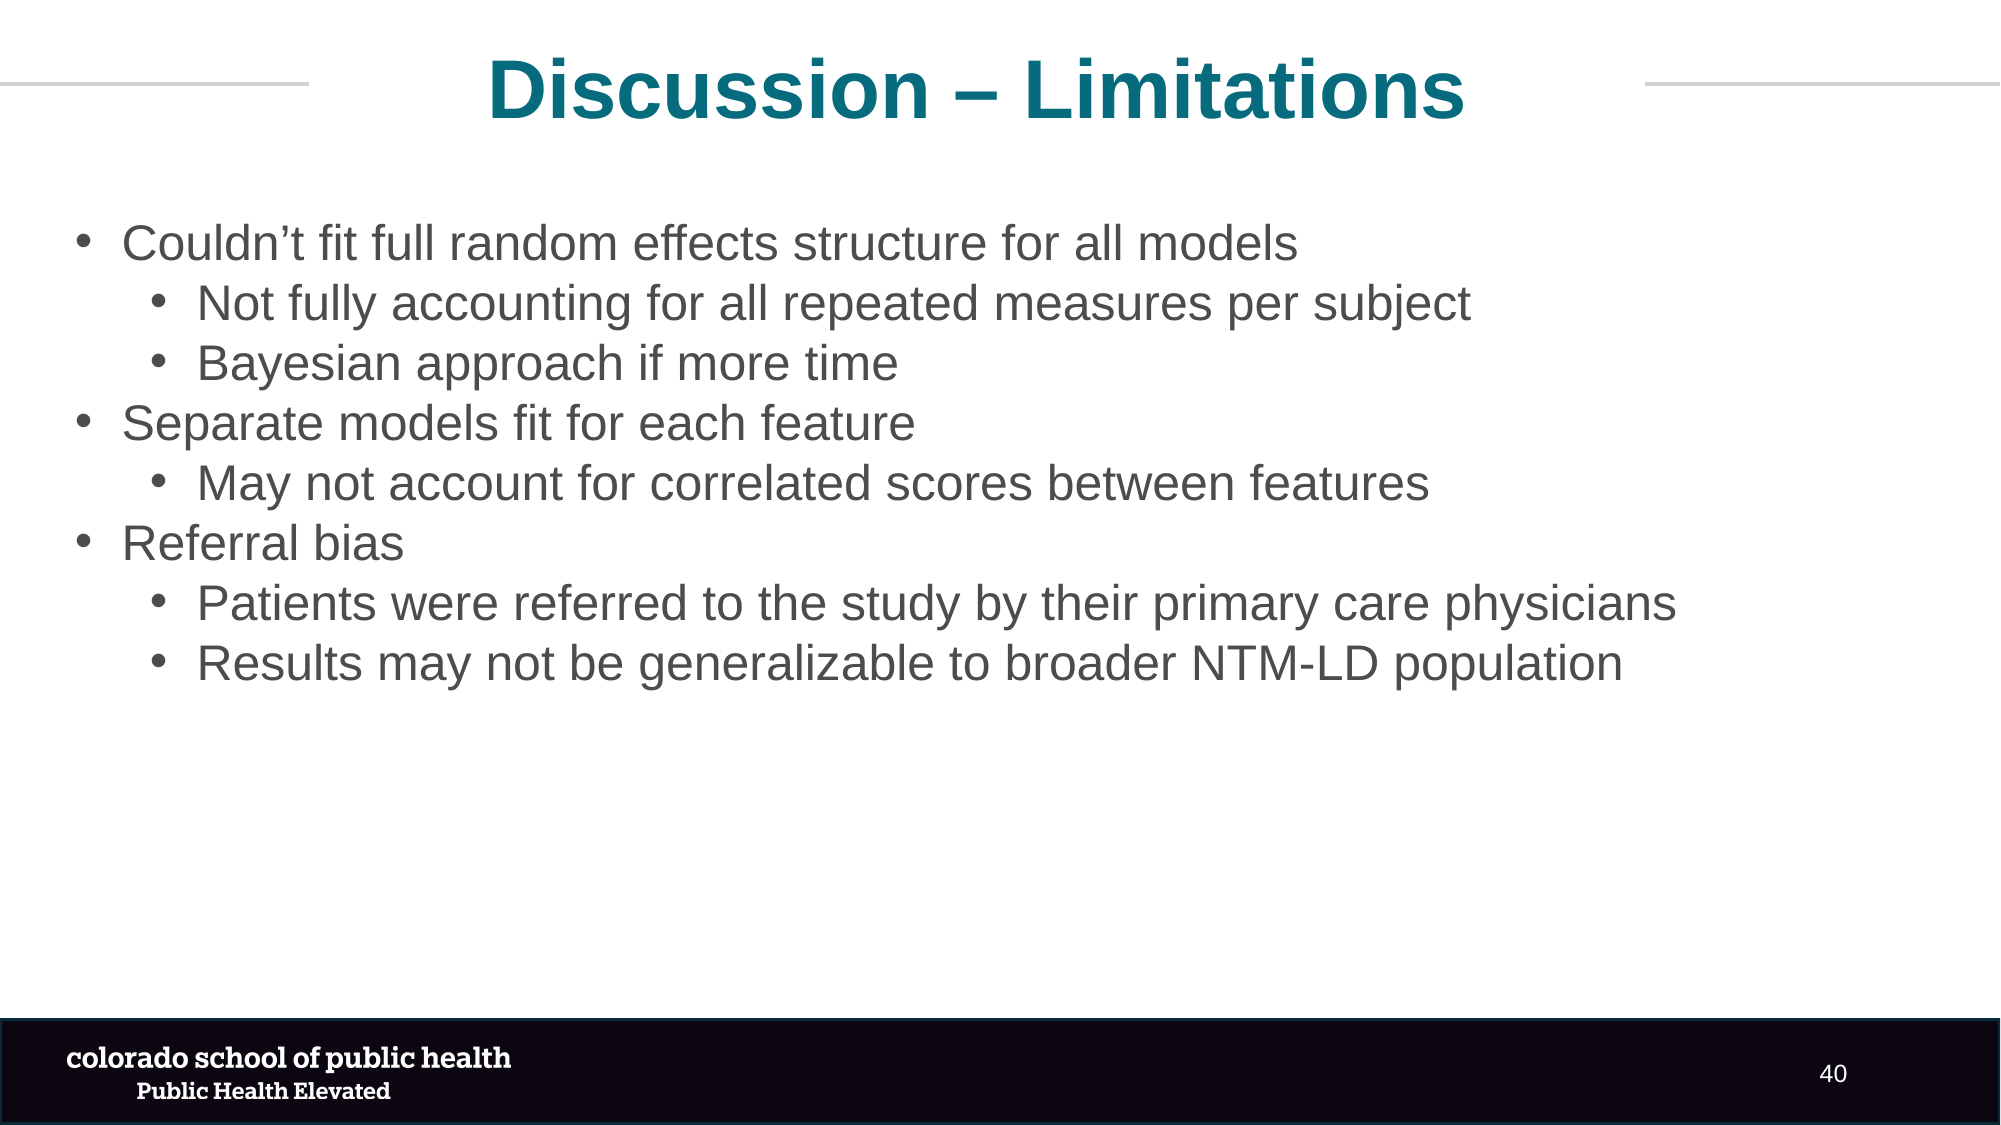

Discussion – Limitations
Couldn’t fit full random effects structure for all models
Not fully accounting for all repeated measures per subject
Bayesian approach if more time
Separate models fit for each feature
May not account for correlated scores between features
Referral bias
Patients were referred to the study by their primary care physicians
Results may not be generalizable to broader NTM-LD population

40